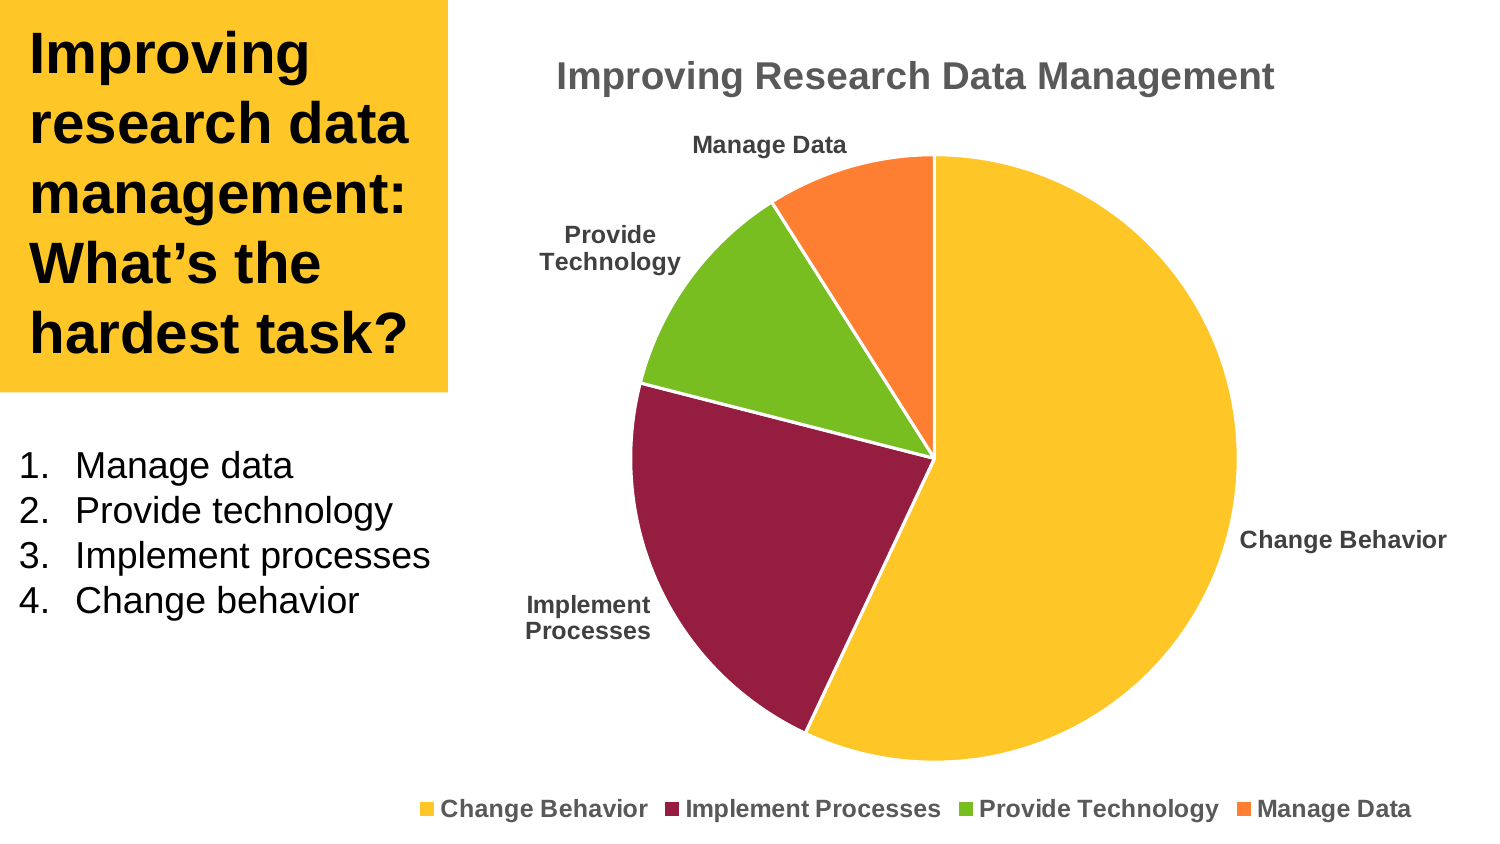

# Improving research data management: What’s the hardest task?

### Chart:

| Category | Improving Research Data Management |
|---|---|
| Change Behavior | 0.57 |
| Implement Processes | 0.22 |
| Provide Technology | 0.12 |
| Manage Data | 0.09 |
Manage data
Provide technology
Implement processes
Change behavior